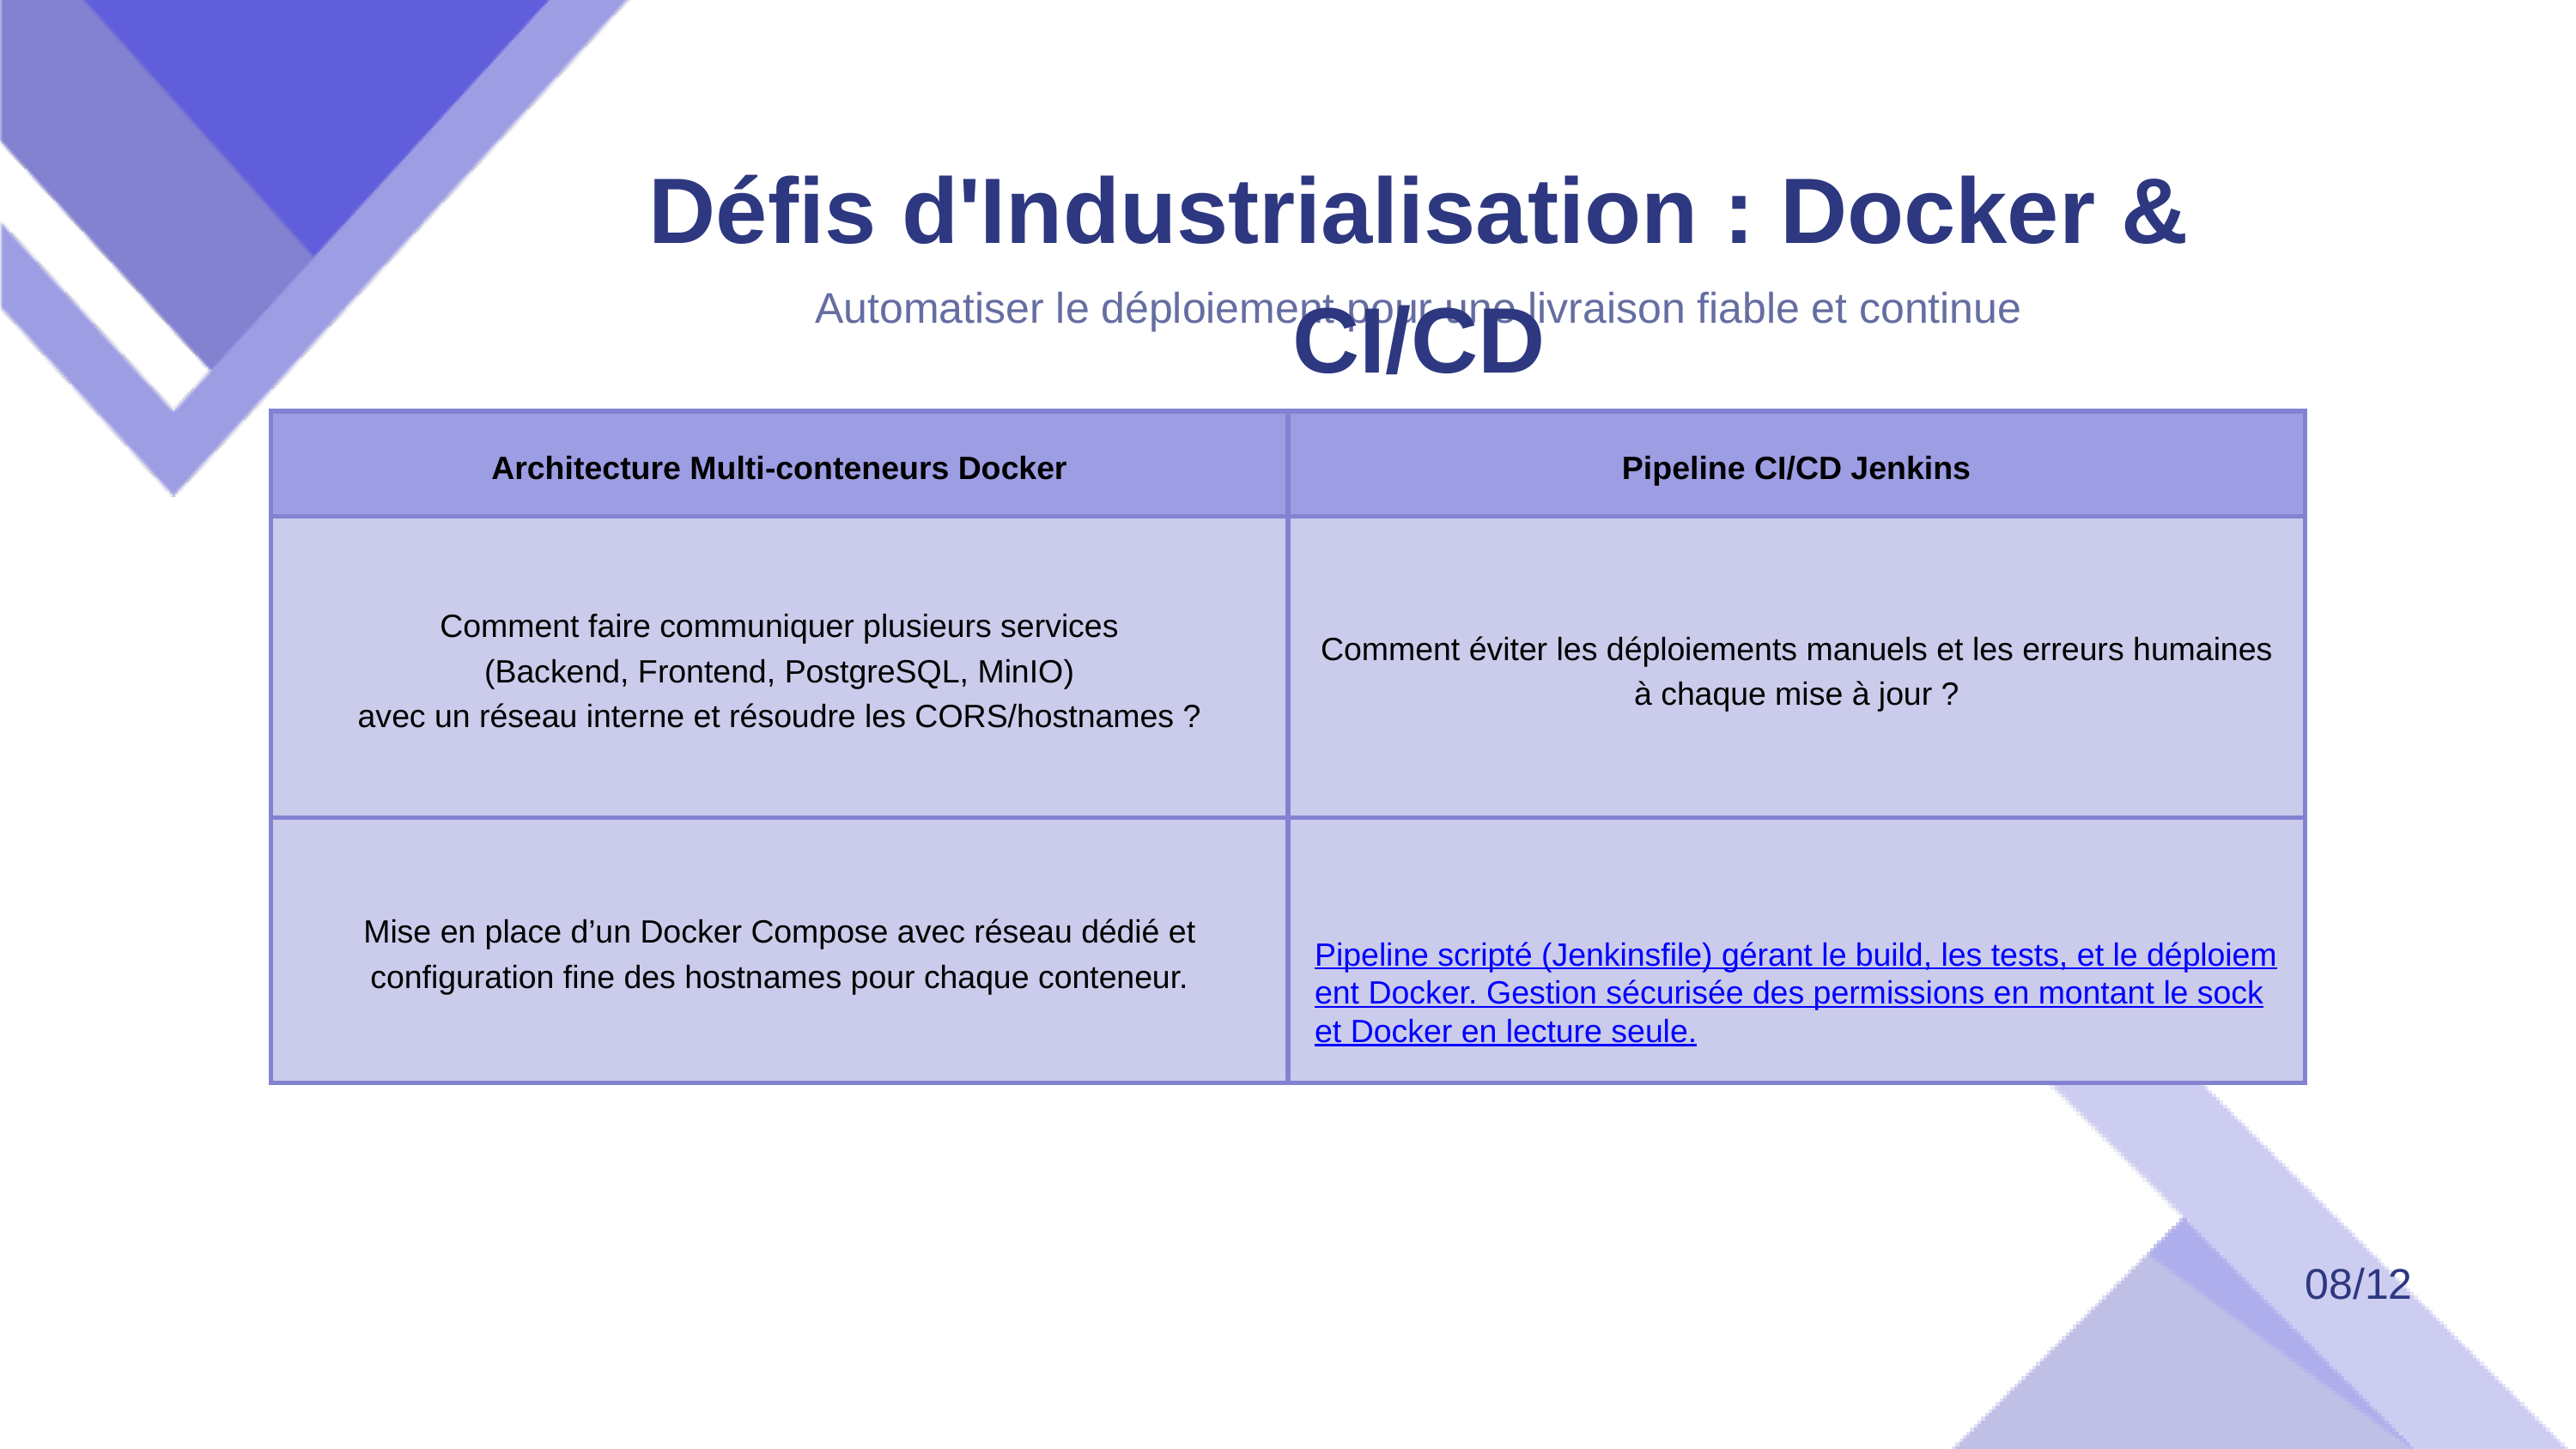

Défis d'Industrialisation : Docker & CI/CD
Automatiser le déploiement pour une livraison fiable et continue
| Architecture Multi-conteneurs Docker | Pipeline CI/CD Jenkins |
| --- | --- |
| Comment faire communiquer plusieurs services (Backend, Frontend, PostgreSQL, MinIO) avec un réseau interne et résoudre les CORS/hostnames ? | Comment éviter les déploiements manuels et les erreurs humaines à chaque mise à jour ? |
| Mise en place d’un Docker Compose avec réseau dédié et configuration fine des hostnames pour chaque conteneur. | Pipeline scripté (Jenkinsfile) gérant le build, les tests, et le déploiement Docker. Gestion sécurisée des permissions en montant le socket Docker en lecture seule. |

08/12